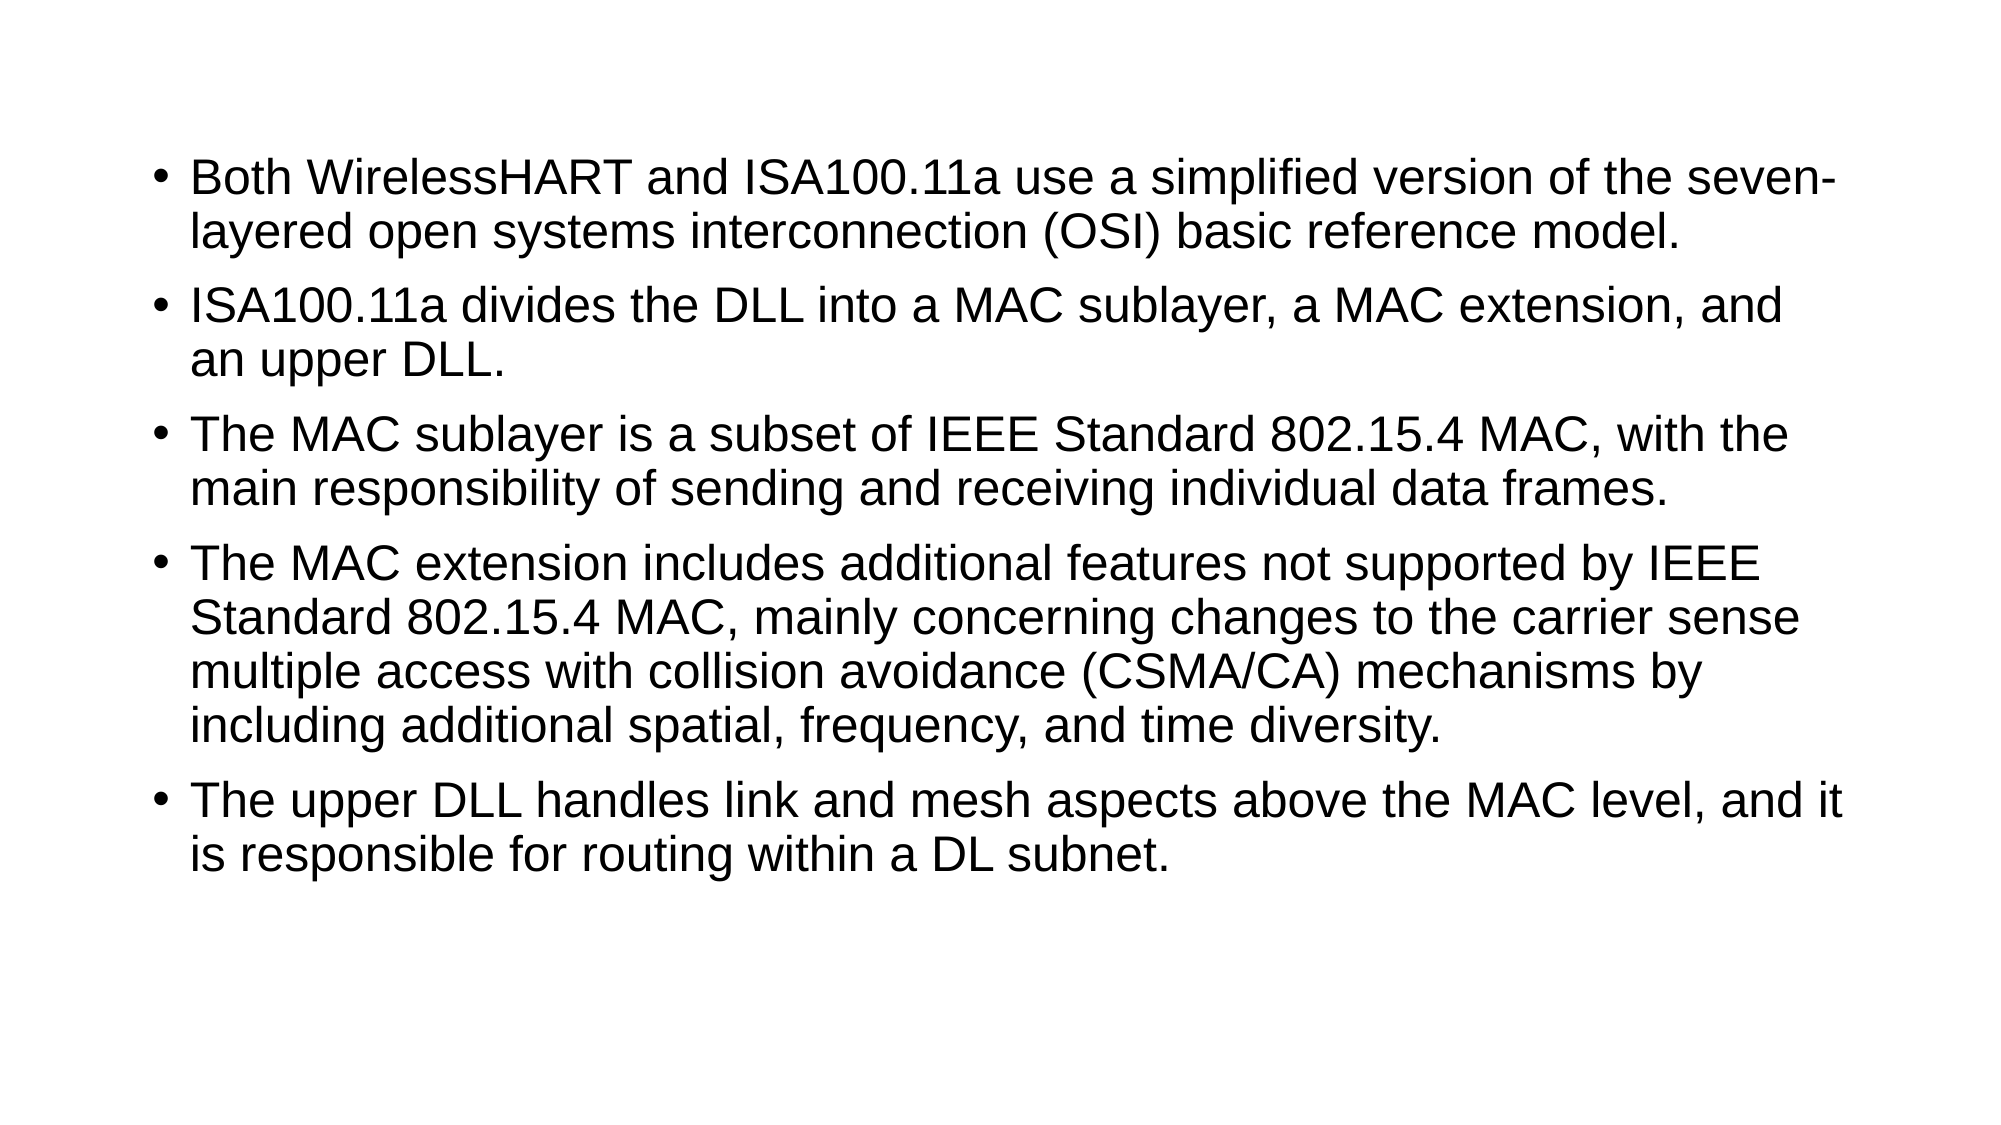

Both WirelessHART and ISA100.11a use a simplified version of the seven-layered open systems interconnection (OSI) basic reference model.
ISA100.11a divides the DLL into a MAC sublayer, a MAC extension, and an upper DLL.
The MAC sublayer is a subset of IEEE Standard 802.15.4 MAC, with the main responsibility of sending and receiving individual data frames.
The MAC extension includes additional features not supported by IEEE Standard 802.15.4 MAC, mainly concerning changes to the carrier sense multiple access with collision avoidance (CSMA/CA) mechanisms by including additional spatial, frequency, and time diversity.
The upper DLL handles link and mesh aspects above the MAC level, and it is responsible for routing within a DL subnet.